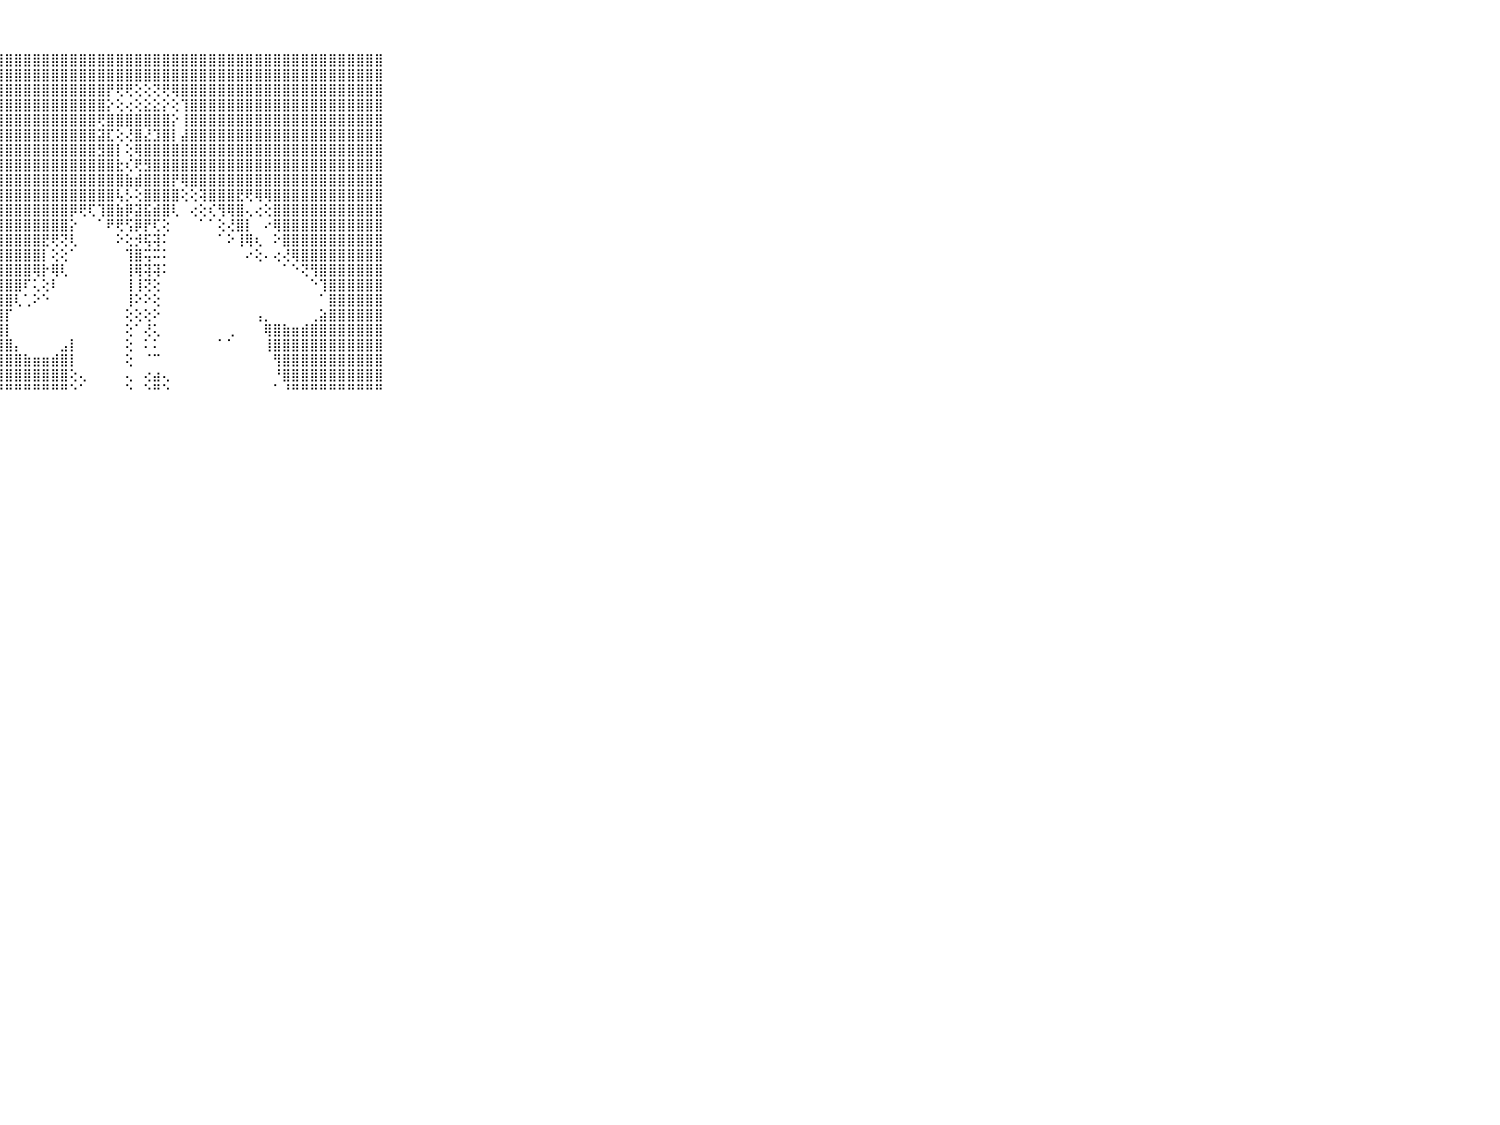

⠀⠀⠀⠀⠀⠀⠀⠀⠀⠀⠀⣿⣿⣿⣿⣿⣿⣿⣿⣿⣿⣿⣿⣿⣿⣿⣿⣿⣿⣿⣿⣿⣿⣿⣿⣿⣿⣿⣿⣿⣿⣿⣿⣿⣿⣿⣿⣿⣿⣿⣿⣿⣿⣿⣿⣿⣿⣿⣿⣿⣿⣿⣿⣿⣿⣿⣿⣿⣿⠀⠀⠀⠀⠀⠀⠀⠀⠀⠀⠀⠀
⠀⠀⠀⠀⠀⠀⠀⠀⠀⠀⠀⣿⣿⣿⣿⣿⣿⣿⣿⣿⣿⣿⣿⣿⣿⣿⣿⣿⣿⣿⣿⣿⣿⣿⣿⣿⣿⣿⣿⣿⣿⣿⣿⣿⣿⣿⣿⣿⣿⣿⣿⣿⣿⣿⣿⣿⣿⣿⣿⣿⣿⣿⣿⣿⣿⣿⣿⣿⣿⠀⠀⠀⠀⠀⠀⠀⠀⠀⠀⠀⠀
⠀⠀⠀⠀⠀⠀⠀⠀⠀⠀⠀⣿⣿⣿⣿⣿⣿⣿⣿⣿⣿⣿⣿⣿⣿⣿⣿⣿⣿⣿⣿⣿⣿⣿⣿⣿⣿⣿⣿⡟⢟⢟⢕⢕⢝⢟⢿⣿⣿⣿⣿⣿⣿⣿⣿⣿⣿⣿⣿⣿⣿⣿⣿⣿⣿⣿⣿⣿⣿⠀⠀⠀⠀⠀⠀⠀⠀⠀⠀⠀⠀
⠀⠀⠀⠀⠀⠀⠀⠀⠀⠀⠀⣿⣿⣿⣿⣿⣿⣿⣿⣿⣿⣿⣿⣿⣿⣿⣿⣿⣿⣿⣿⣿⣿⣿⣿⣿⣿⣿⣿⡕⢕⢔⢕⣕⣕⡕⢕⢹⣿⣿⣿⣿⣿⣿⣿⣿⣿⣿⣿⣿⣿⣿⣿⣿⣿⣿⣿⣿⣿⠀⠀⠀⠀⠀⠀⠀⠀⠀⠀⠀⠀
⠀⠀⠀⠀⠀⠀⠀⠀⠀⠀⠀⣿⣿⣿⣿⣿⣿⣿⣿⣿⣿⣿⣿⣿⣿⣿⣿⣿⣿⣿⣿⣿⣿⣿⣿⣿⣿⣿⢟⣿⣿⣿⣿⣿⣿⣿⡕⢸⣿⣿⣿⣿⣿⣿⣿⣿⣿⣿⣿⣿⣿⣿⣿⣿⣿⣿⣿⣿⣿⠀⠀⠀⠀⠀⠀⠀⠀⠀⠀⠀⠀
⠀⠀⠀⠀⠀⠀⠀⠀⠀⠀⠀⣿⣿⣿⣿⣿⣿⣿⣿⣿⣿⣿⣿⣿⣿⣿⣿⣿⣿⣿⣿⣿⣿⣿⣿⣿⣿⣿⣽⣏⢕⢜⣿⣜⣹⣿⡇⣼⣿⣿⣿⣿⣿⣿⣿⣿⣿⣿⣿⣿⣿⣿⣿⣿⣿⣿⣿⣿⣿⠀⠀⠀⠀⠀⠀⠀⠀⠀⠀⠀⠀
⠀⠀⠀⠀⠀⠀⠀⠀⠀⠀⠀⣿⣿⣿⣿⣿⣿⣿⣿⣿⣿⣿⣿⣿⣿⣿⣿⣿⣿⣿⣿⣿⣿⣿⣿⣿⣿⣿⣻⣿⡇⢕⢿⣿⣿⣿⣿⣿⣿⣿⣿⣿⣿⣿⣿⣿⣿⣿⣿⣿⣿⣿⣿⣿⣿⣿⣿⣿⣿⠀⠀⠀⠀⠀⠀⠀⠀⠀⠀⠀⠀
⠀⠀⠀⠀⠀⠀⠀⠀⠀⠀⠀⣿⣿⣿⣿⣿⣿⣿⣿⣿⣿⣿⣿⣿⣿⣿⣿⣿⣿⣿⣿⣿⣿⣿⣿⣿⣿⣿⣿⣿⣗⢎⢟⣻⣿⣿⣿⣿⣿⣿⣿⣿⣿⣿⣿⣿⣿⣿⣿⣿⣿⣿⣿⣿⣿⣿⣿⣿⣿⠀⠀⠀⠀⠀⠀⠀⠀⠀⠀⠀⠀
⠀⠀⠀⠀⠀⠀⠀⠀⠀⠀⠀⣿⣿⣿⣿⣿⣿⣿⣿⣿⣿⣿⣿⣿⣿⣿⣿⣿⣿⣿⣿⣿⣿⣿⣿⣿⣿⣿⣿⣿⣿⣷⣾⣿⣿⣿⡟⢿⣿⣿⣿⣿⣿⣿⣿⣿⣿⣿⣿⣿⣿⣿⣿⣿⣿⣿⣿⣿⣿⠀⠀⠀⠀⠀⠀⠀⠀⠀⠀⠀⠀
⠀⠀⠀⠀⠀⠀⠀⠀⠀⠀⠀⣿⣿⣿⣿⣿⣿⣿⣿⣿⣿⣿⣿⣿⣿⣿⣿⣿⣿⣿⣿⣿⣿⣿⣿⣿⣿⣿⣿⣿⢧⡣⢕⣿⣿⣿⣿⢕⢕⢽⣿⣿⣿⣟⢟⢿⢿⣿⣿⣿⣿⣿⣿⣿⣿⣿⣿⣿⣿⠀⠀⠀⠀⠀⠀⠀⠀⠀⠀⠀⠀
⠀⠀⠀⠀⠀⠀⠀⠀⠀⠀⠀⣿⣿⣿⣿⣿⣿⣿⣿⣿⣿⣿⣿⣿⣿⣿⣿⣿⣿⣿⣿⣿⣿⣿⣿⡿⢟⢏⢹⣿⣷⡿⣽⣯⣾⣿⢇⠀⢔⢕⢎⢻⢿⣿⢄⢔⢕⣿⣿⣿⣿⣿⣿⣿⣿⣿⣿⣿⣿⠀⠀⠀⠀⠀⠀⠀⠀⠀⠀⠀⠀
⠀⠀⠀⠀⠀⠀⠀⠀⠀⠀⠀⣿⣿⣿⣿⣿⣿⣿⣿⣿⣿⣿⣿⣿⣿⣿⣿⣿⣿⣿⣿⣿⣿⣿⣿⡕⠀⠀⠁⠟⢟⢫⡿⡟⢏⢕⠀⠀⠀⠁⠁⢕⢜⣿⡇⠀⠔⢿⣿⣿⣿⣿⣿⣿⣿⣿⣿⣿⣿⠀⠀⠀⠀⠀⠀⠀⠀⠀⠀⠀⠀
⠀⠀⠀⠀⠀⠀⠀⠀⠀⠀⠀⣿⣿⣿⣿⣿⣿⣿⣿⣿⣿⣿⣿⣿⣿⣿⣿⣿⣿⣿⣿⣿⣟⢟⢝⢇⠀⠀⠀⠀⠕⢕⡺⢯⢽⠅⠀⠀⠀⠀⠀⠁⠕⢸⢿⢆⠀⠕⣿⣿⣿⣿⣿⣿⣿⣿⣿⣿⣿⠀⠀⠀⠀⠀⠀⠀⠀⠀⠀⠀⠀
⠀⠀⠀⠀⠀⠀⠀⠀⠀⠀⠀⣿⣿⣿⣿⣿⣿⣿⣿⣿⣿⣿⣿⣿⣿⣿⣿⣿⣿⣿⣿⣿⡇⢕⢕⠁⠀⠀⠀⠀⠀⢹⣿⢭⠭⠅⠀⠀⠀⠀⠀⠀⠀⠀⠔⢕⠄⢔⢜⢿⣿⣿⣿⣿⣿⣿⣿⣿⣿⠀⠀⠀⠀⠀⠀⠀⠀⠀⠀⠀⠀
⠀⠀⠀⠀⠀⠀⠀⠀⠀⠀⠀⣿⣿⣿⣿⣿⣿⣿⣿⣿⣿⣿⣿⣿⣿⣿⣿⣿⣿⣿⣿⢿⡗⢿⢇⠀⠀⠀⠀⠀⠀⢸⢿⢽⢽⠅⠀⠀⠀⠀⠀⠀⠀⠀⠀⠀⠀⠀⠁⠑⢝⢻⣿⣿⣿⣿⣿⣿⣿⠀⠀⠀⠀⠀⠀⠀⠀⠀⠀⠀⠀
⠀⠀⠀⠀⠀⠀⠀⠀⠀⠀⠀⣿⣿⣿⣿⣿⣿⣿⣿⣿⣿⣿⣿⣿⣿⣿⣿⣿⣿⣿⠏⢅⢕⠇⠀⠀⠀⠀⠀⠀⠀⢸⢸⢝⢕⠀⠀⠀⠀⠀⠀⠀⠀⠀⠀⠀⠀⠀⠀⠀⠀⠑⢹⣿⣿⣿⣿⣿⣿⠀⠀⠀⠀⠀⠀⠀⠀⠀⠀⠀⠀
⠀⠀⠀⠀⠀⠀⠀⠀⠀⠀⠀⣿⣿⣿⣿⣿⣿⣿⣿⣿⣿⣿⣿⣿⣿⣿⣿⣿⣿⢇⢁⠕⠑⠀⠀⠀⠀⠀⠀⠀⠀⢸⠕⠕⢕⠀⠀⠀⠀⠀⠀⠀⠀⠀⠀⠀⠀⠀⠀⠀⠀⠀⠁⣿⣿⣿⣿⣿⣿⠀⠀⠀⠀⠀⠀⠀⠀⠀⠀⠀⠀
⠀⠀⠀⠀⠀⠀⠀⠀⠀⠀⠀⣿⣿⣿⣿⣿⣿⣿⣿⣿⣿⣿⣿⣿⣿⣿⣿⣿⡏⠀⠀⠀⠀⠀⠀⠀⠀⠀⠀⠀⠀⢕⢕⢕⠕⠀⠀⠀⠀⠀⠀⠀⠀⠀⠀⢠⡀⠀⠀⠀⠀⢀⣵⣿⣿⣿⣿⣿⣿⠀⠀⠀⠀⠀⠀⠀⠀⠀⠀⠀⠀
⠀⠀⠀⠀⠀⠀⠀⠀⠀⠀⠀⣿⣿⣿⣿⣿⣿⣿⣿⣿⣿⣿⣿⣿⣿⣿⣿⣿⡇⠀⠀⠀⠀⠀⠀⠀⠀⠀⠀⠀⠀⢕⠁⢜⢅⠀⠀⠀⠀⠀⠀⠀⢀⠀⠀⠀⢿⣿⣷⣶⣾⣿⣿⣿⣿⣿⣿⣿⣿⠀⠀⠀⠀⠀⠀⠀⠀⠀⠀⠀⠀
⠀⠀⠀⠀⠀⠀⠀⠀⠀⠀⠀⣿⣿⣿⣿⣿⣿⣿⣿⣿⣿⣿⣿⣿⣿⣿⣿⣿⣿⡄⠀⠀⠀⠀⣠⡇⠀⠀⠀⠀⠀⢕⠀⠅⠅⠀⠀⠀⠀⠀⠀⠁⠁⠀⠀⠀⢸⣿⣿⣿⣿⣿⣿⣿⣿⣿⣿⣿⣿⠀⠀⠀⠀⠀⠀⠀⠀⠀⠀⠀⠀
⠀⠀⠀⠀⠀⠀⠀⠀⠀⠀⠀⣿⣿⣿⣿⣿⣿⣿⣿⣿⣿⣿⣿⣿⣿⣿⣿⣿⣿⣿⣷⣶⣶⣾⣿⡇⠀⠀⠀⠀⠀⢕⠀⠈⠉⠀⠀⠀⠀⠀⠀⠀⠀⠀⠀⠀⠀⢻⣿⣿⣿⣿⣿⣿⣿⣿⣿⣿⣿⠀⠀⠀⠀⠀⠀⠀⠀⠀⠀⠀⠀
⠀⠀⠀⠀⠀⠀⠀⠀⠀⠀⠀⣿⣿⣿⣿⣿⣿⣿⣿⣿⣿⣿⣿⣿⣿⣿⣿⣿⣿⣿⣿⣿⣿⣿⣿⢕⢄⠀⠀⠀⠀⢄⠀⢔⣴⢄⠀⠀⠀⠀⠀⠀⠀⠀⠀⠀⠀⠘⣿⣿⣿⣿⣿⣿⣿⣿⣿⣿⣿⠀⠀⠀⠀⠀⠀⠀⠀⠀⠀⠀⠀
⠀⠀⠀⠀⠀⠀⠀⠀⠀⠀⠀⠛⠛⠛⠛⠛⠛⠛⠛⠛⠛⠛⠛⠛⠛⠛⠛⠛⠛⠛⠛⠛⠛⠛⠛⠑⠁⠀⠀⠀⠀⠑⠀⠑⠛⠑⠀⠀⠀⠀⠀⠀⠀⠀⠀⠀⠀⠁⠘⠛⠛⠛⠛⠛⠛⠛⠛⠛⠛⠀⠀⠀⠀⠀⠀⠀⠀⠀⠀⠀⠀